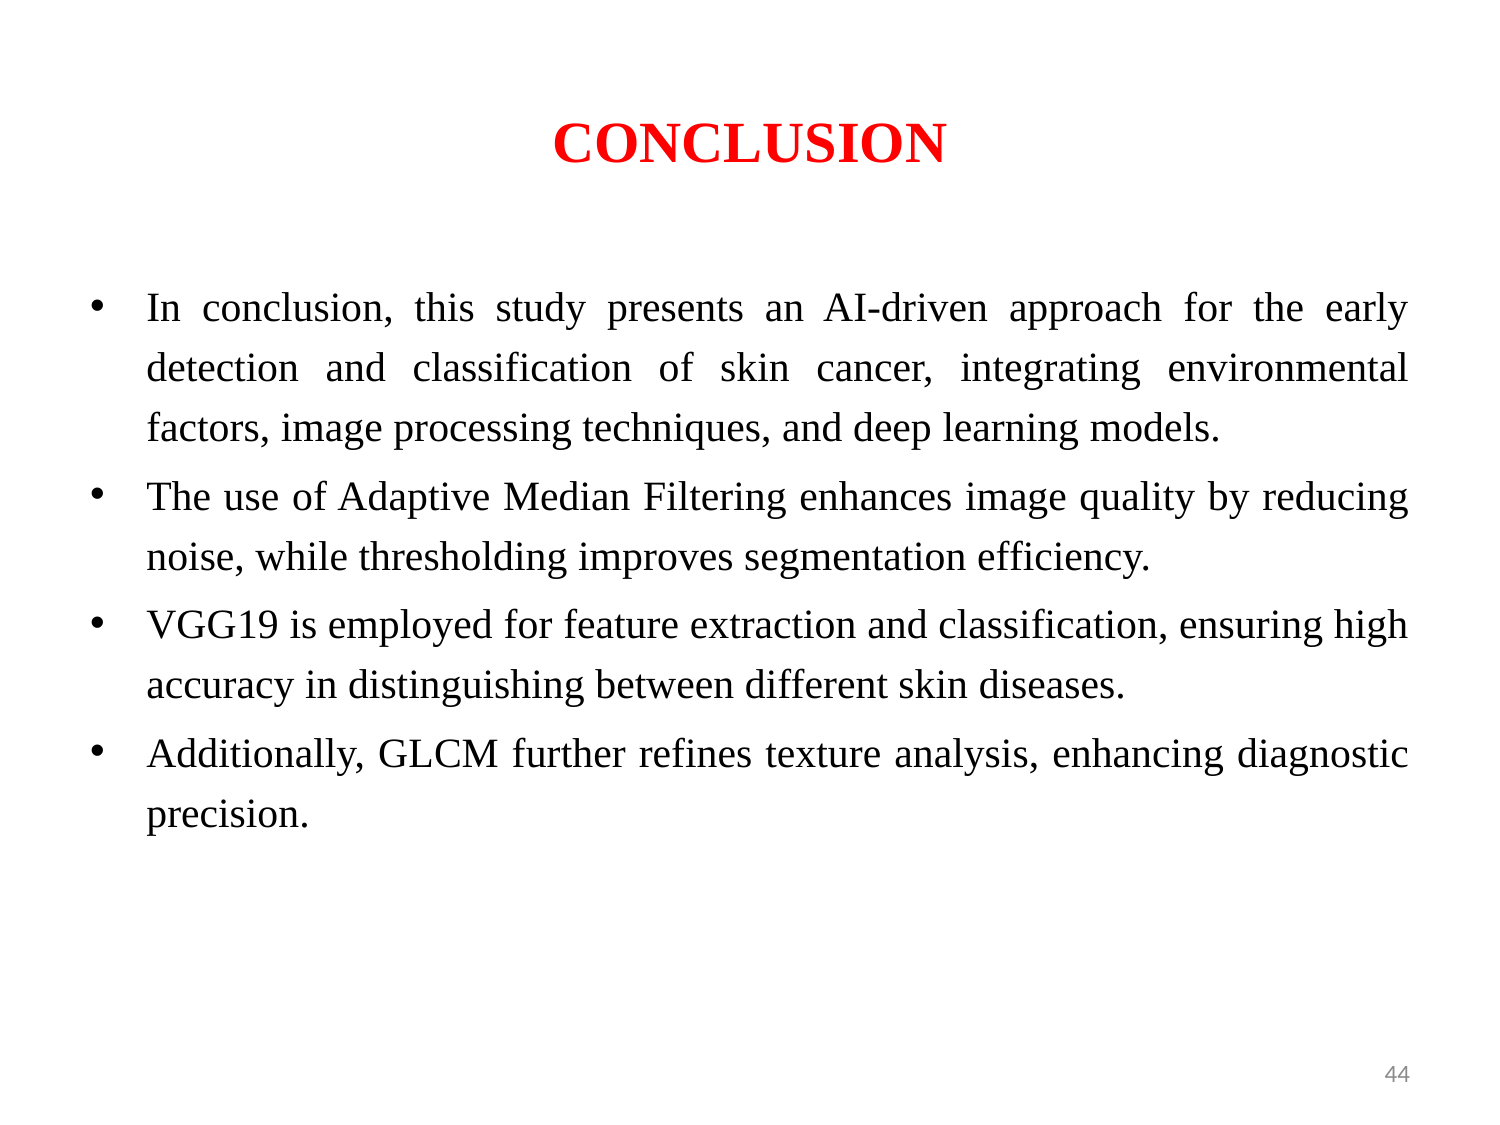

# CONCLUSION
In conclusion, this study presents an AI-driven approach for the early detection and classification of skin cancer, integrating environmental factors, image processing techniques, and deep learning models.
The use of Adaptive Median Filtering enhances image quality by reducing noise, while thresholding improves segmentation efficiency.
VGG19 is employed for feature extraction and classification, ensuring high accuracy in distinguishing between different skin diseases.
Additionally, GLCM further refines texture analysis, enhancing diagnostic precision.
44